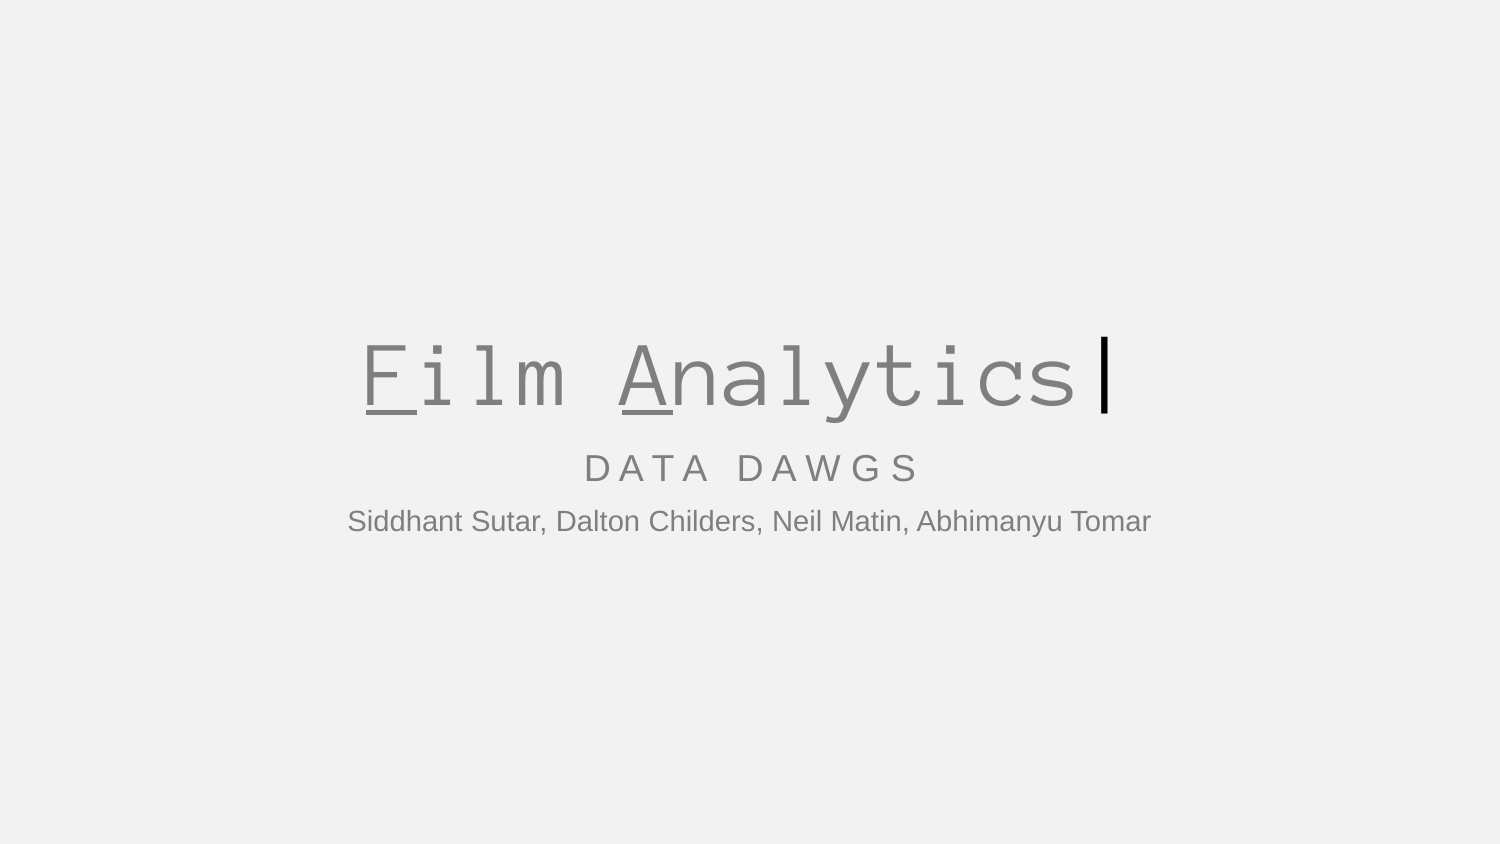

# Film Analytics|
D A T A   D A W G S
Siddhant Sutar, Dalton Childers, Neil Matin, Abhimanyu Tomar